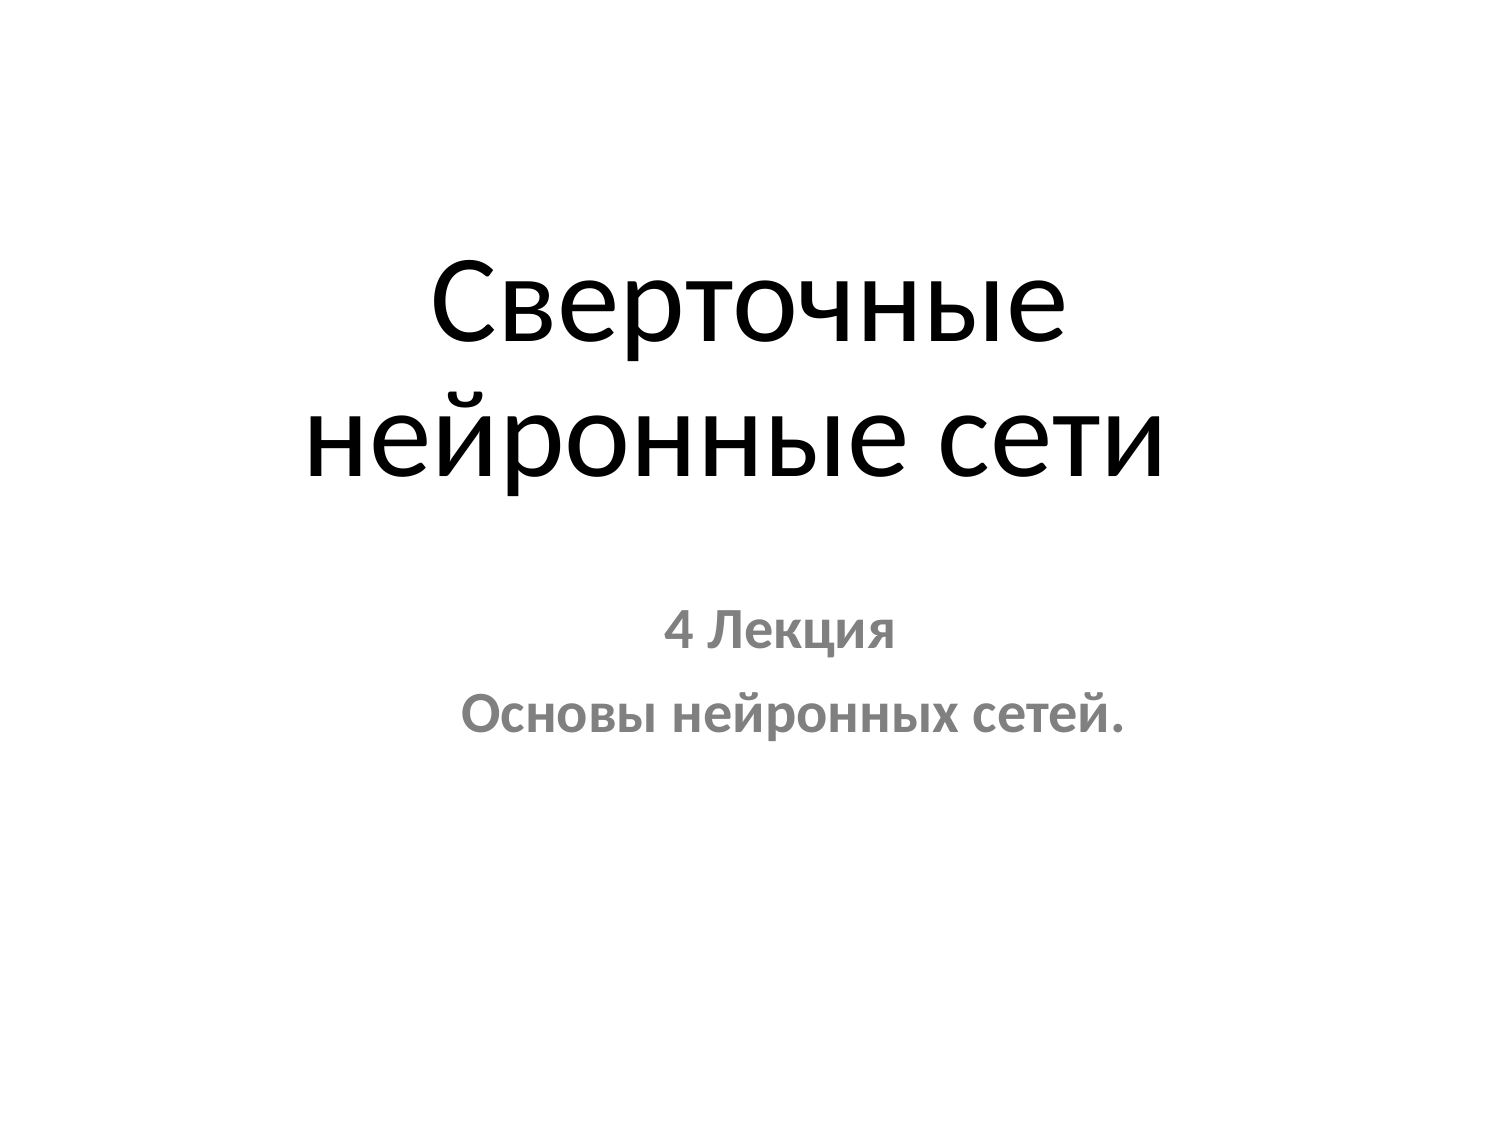

# Сверточные нейронные сети
4 Лекция
Основы нейронных сетей.